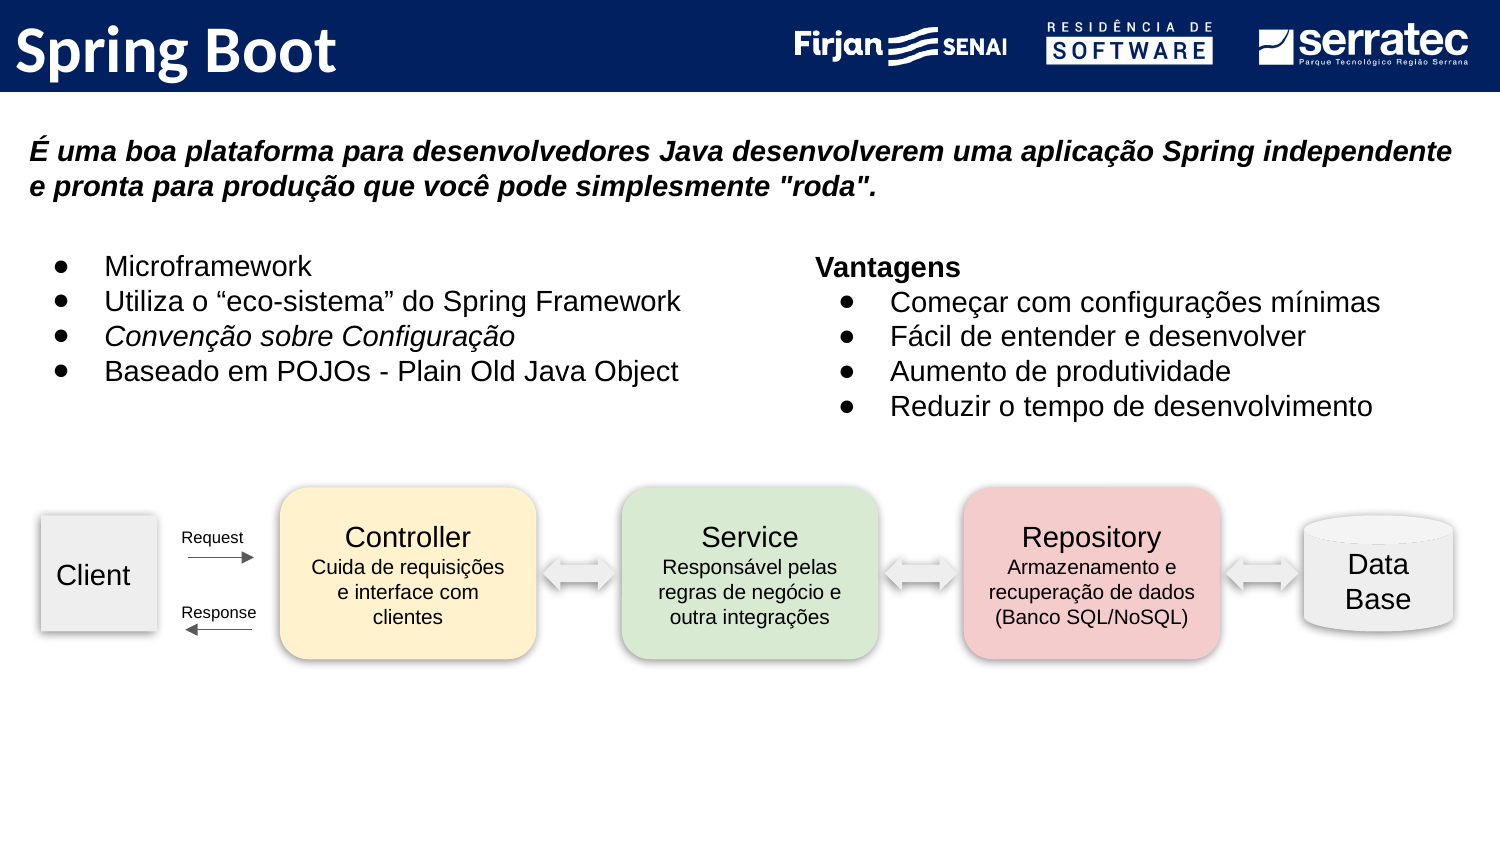

# Spring Boot
É uma boa plataforma para desenvolvedores Java desenvolverem uma aplicação Spring independente e pronta para produção que você pode simplesmente "roda".

Microframework
Utiliza o “eco-sistema” do Spring Framework
Convenção sobre Configuração
Baseado em POJOs - Plain Old Java Object
Vantagens
Começar com configurações mínimas
Fácil de entender e desenvolver
Aumento de produtividade
Reduzir o tempo de desenvolvimento

Controller
Cuida de requisições e interface com clientes
Service
Responsável pelas regras de negócio e outra integrações
Repository
Armazenamento e recuperação de dados (Banco SQL/NoSQL)
Request
Response
Client
Data Base